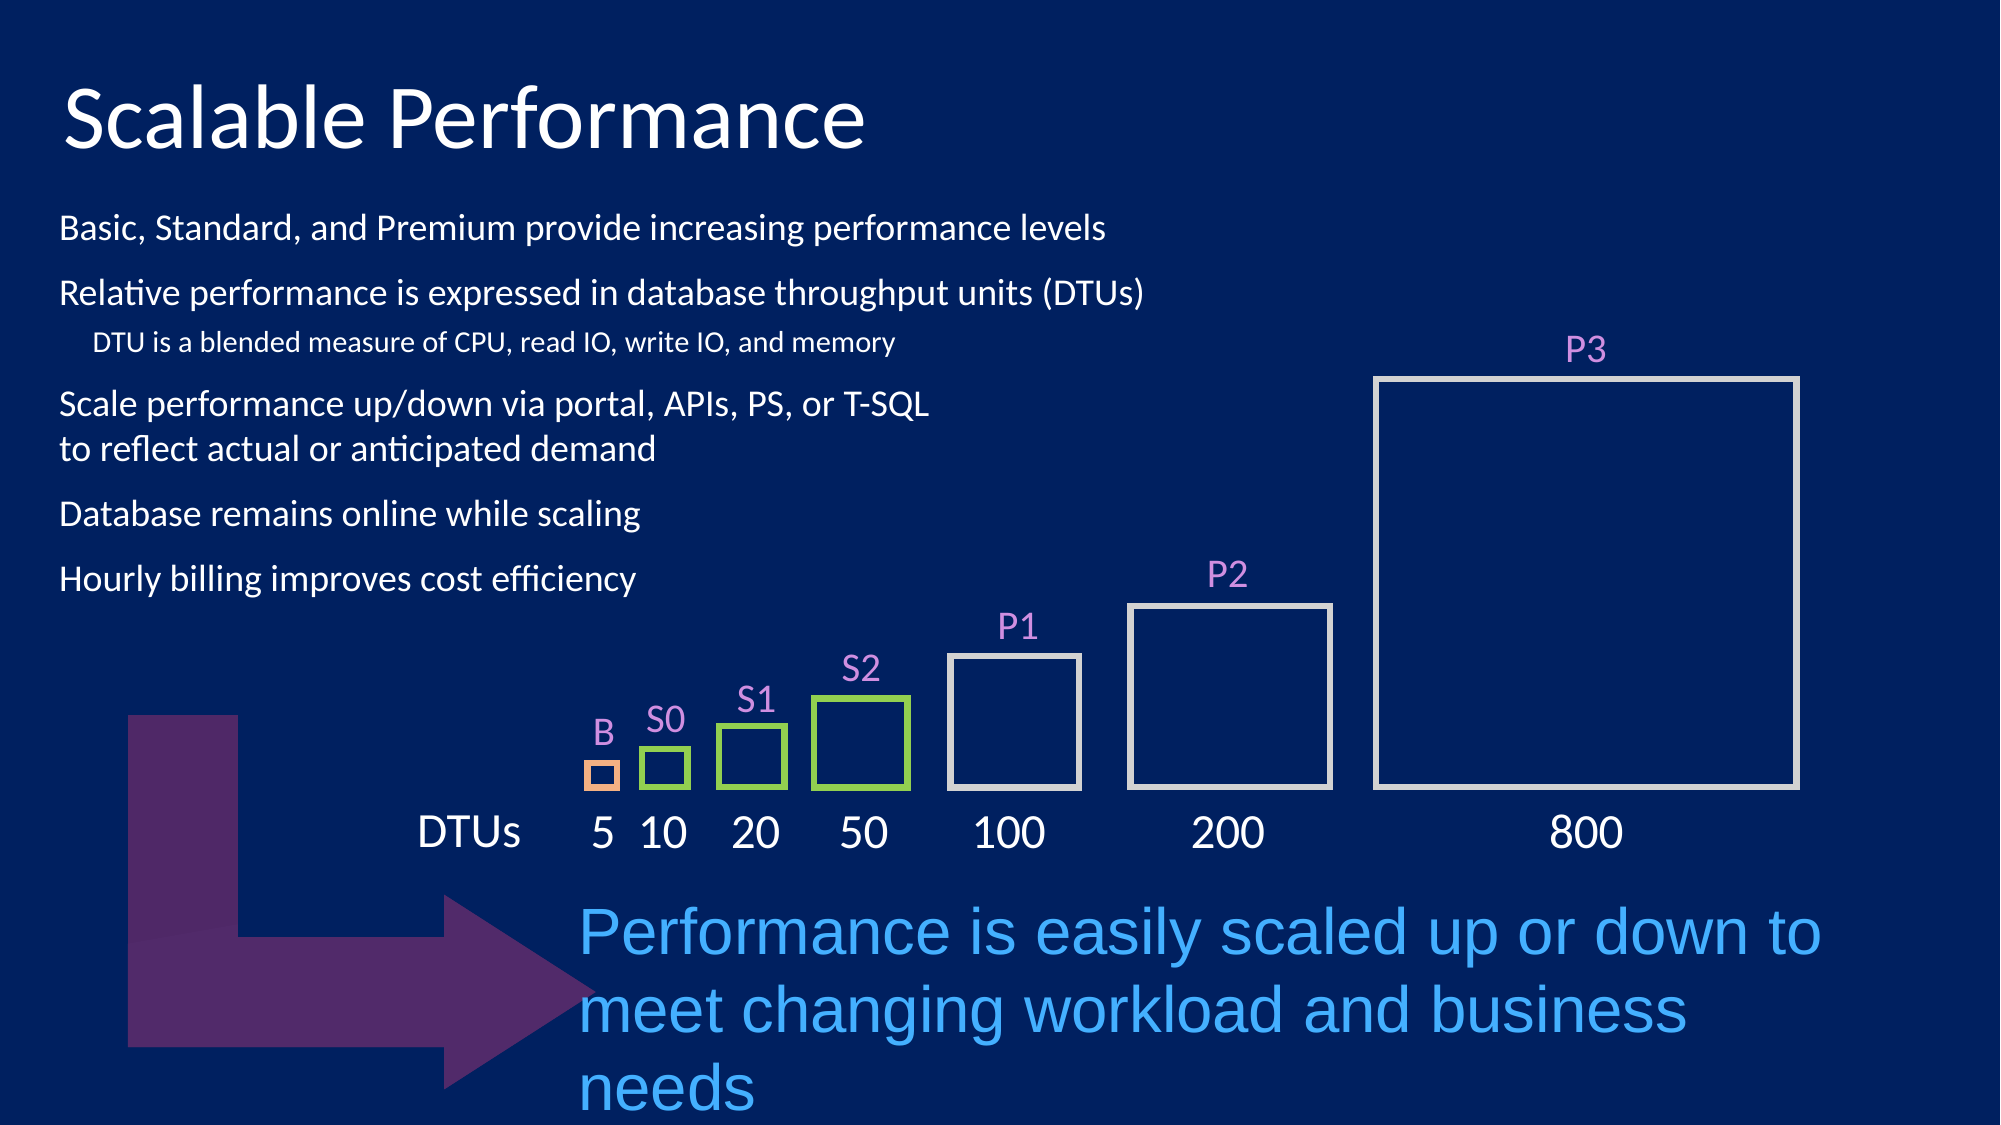

# Scalable Performance
Basic, Standard, and Premium provide increasing performance levels
Relative performance is expressed in database throughput units (DTUs)
DTU is a blended measure of CPU, read IO, write IO, and memory
Scale performance up/down via portal, APIs, PS, or T-SQL
to reflect actual or anticipated demand
Database remains online while scaling
Hourly billing improves cost efficiency
P3

P2
P1

S2
S1

S0
B

DTUs
5
10
20
50
100
200
800
Performance is easily scaled up or down to meet changing workload and business needs